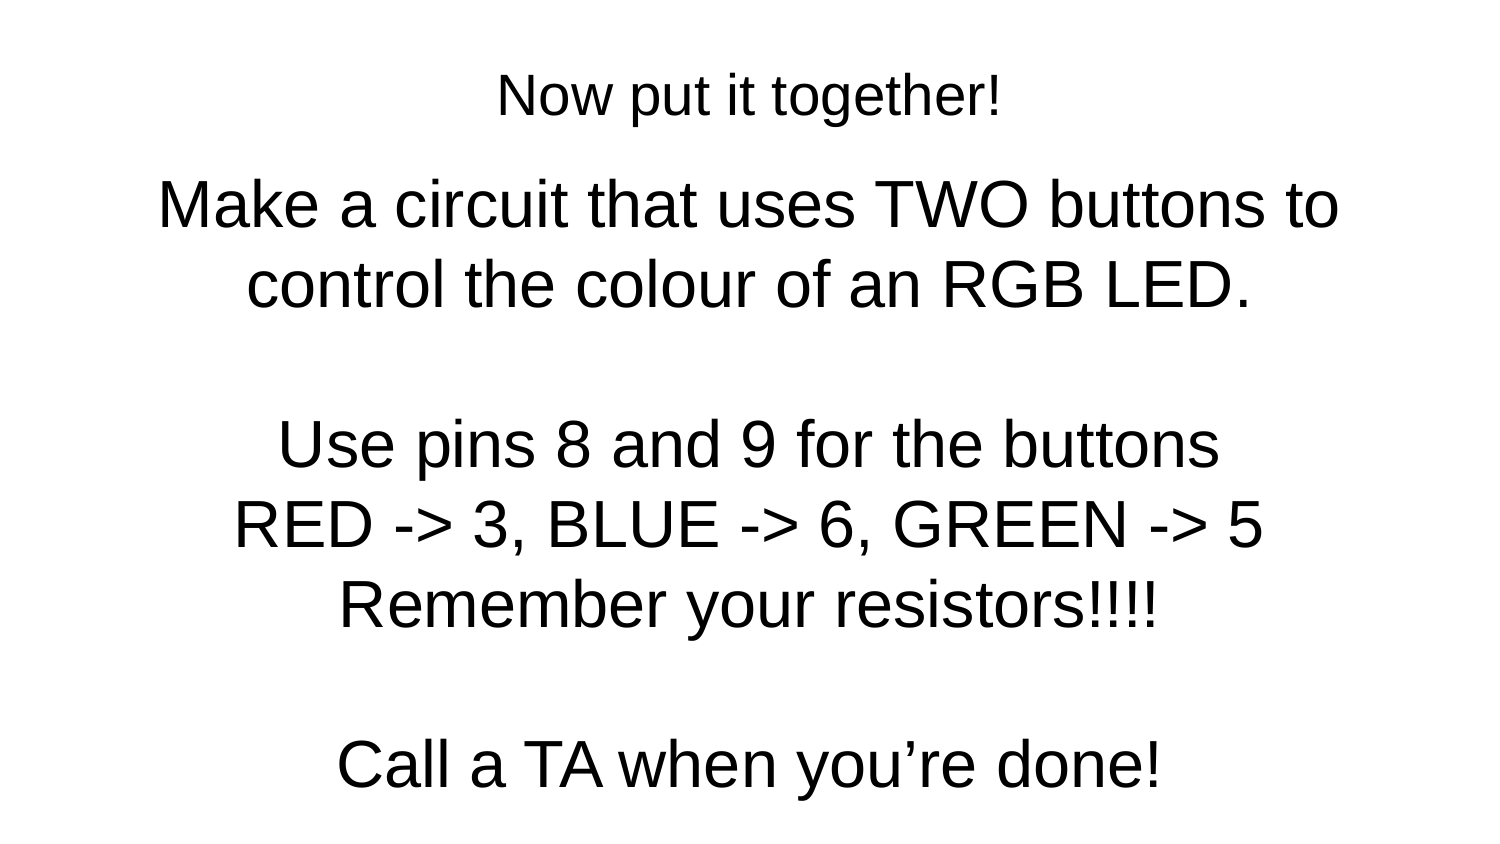

# Now put it together!
Make a circuit that uses TWO buttons to control the colour of an RGB LED.

Use pins 8 and 9 for the buttons
RED -> 3, BLUE -> 6, GREEN -> 5
Remember your resistors!!!!

Call a TA when you’re done!